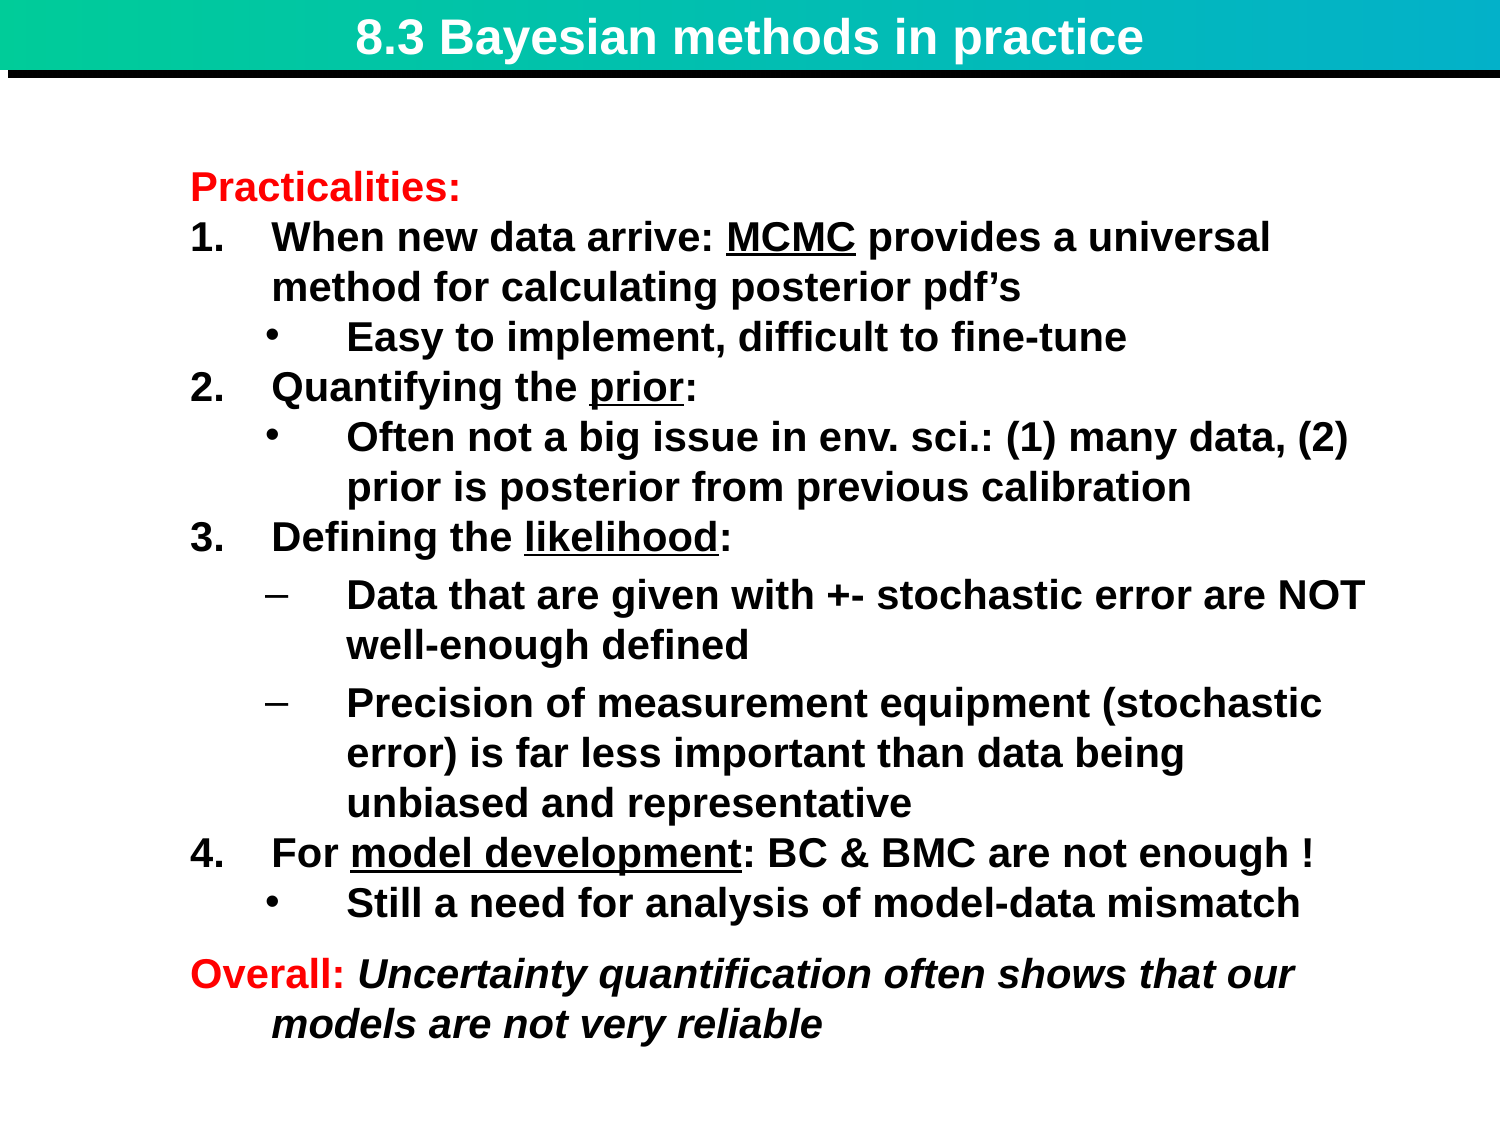

# 8.3 Bayesian methods in practice
Practicalities:
When new data arrive: MCMC provides a universal method for calculating posterior pdf’s
Easy to implement, difficult to fine-tune
Quantifying the prior:
Often not a big issue in env. sci.: (1) many data, (2) prior is posterior from previous calibration
Defining the likelihood:
Data that are given with +- stochastic error are NOT well-enough defined
Precision of measurement equipment (stochastic error) is far less important than data being unbiased and representative
For model development: BC & BMC are not enough !
Still a need for analysis of model-data mismatch
Overall: Uncertainty quantification often shows that our models are not very reliable